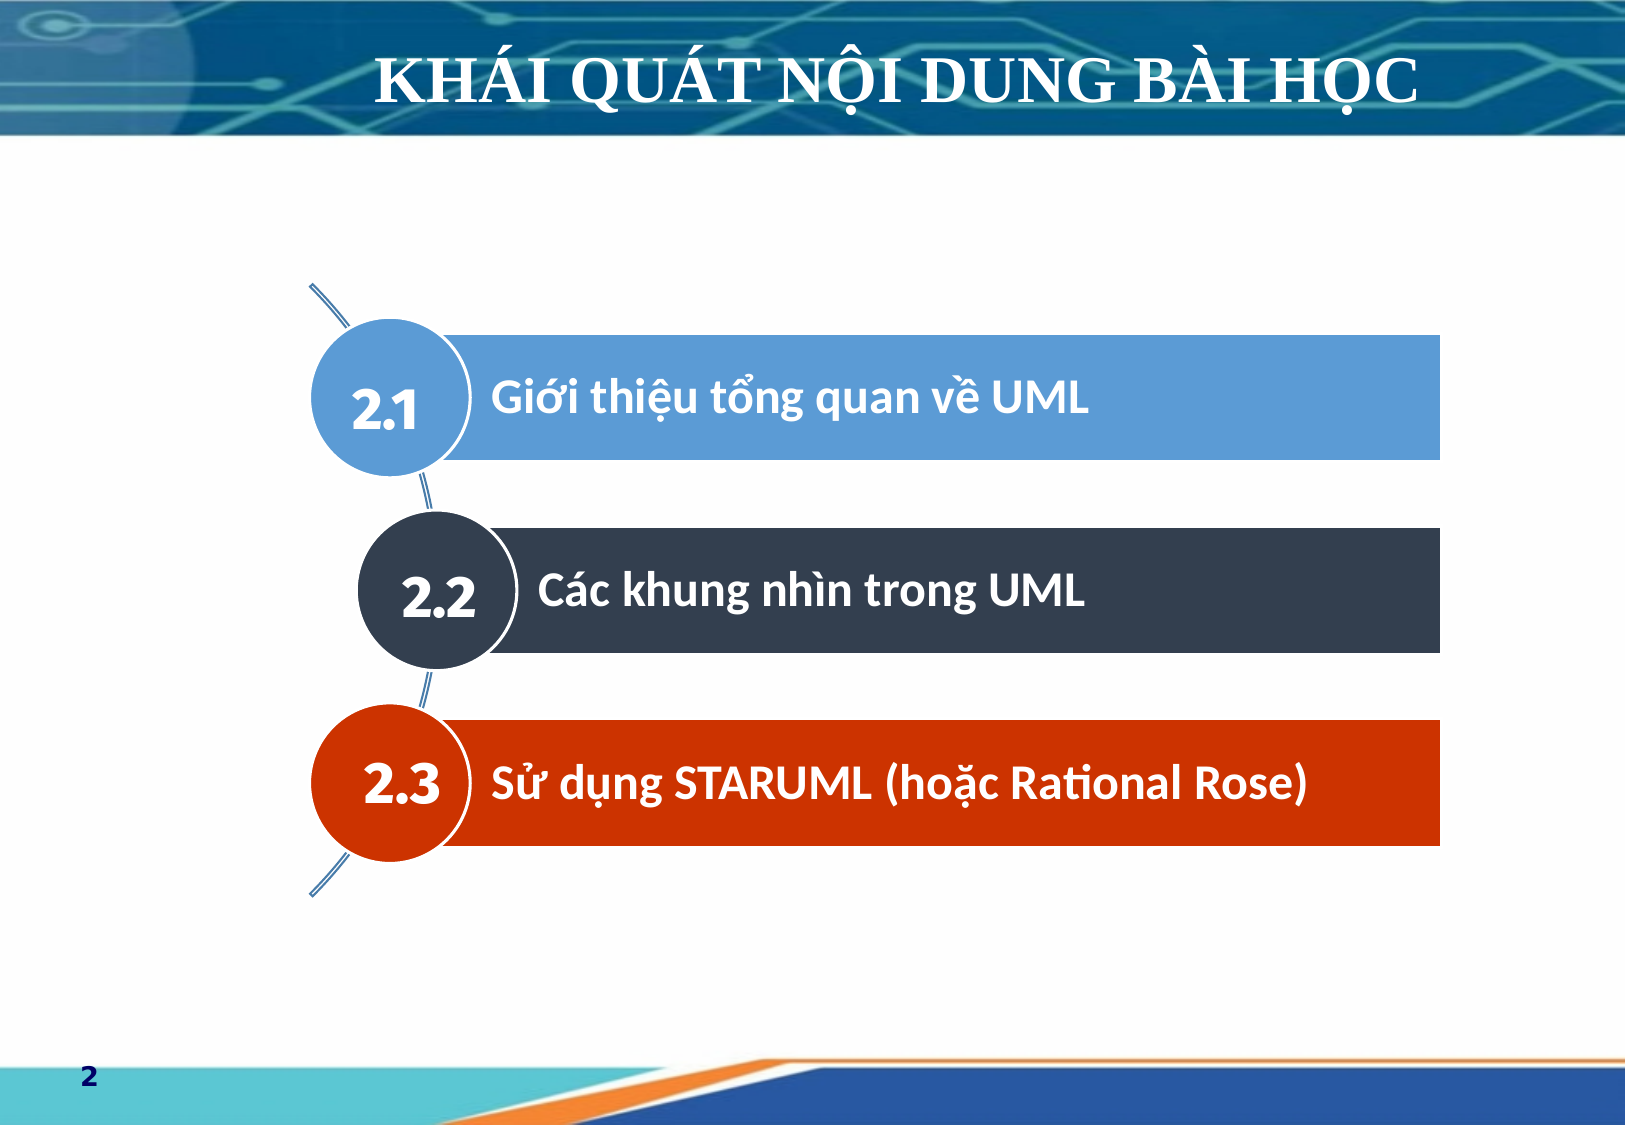

KHÁI QUÁT NỘI DUNG BÀI HỌC
Giới thiệu tổng quan về UML
Các khung nhìn trong UML
Sử dụng STARUML (hoặc Rational Rose)
2.1
2.2
2.3
2